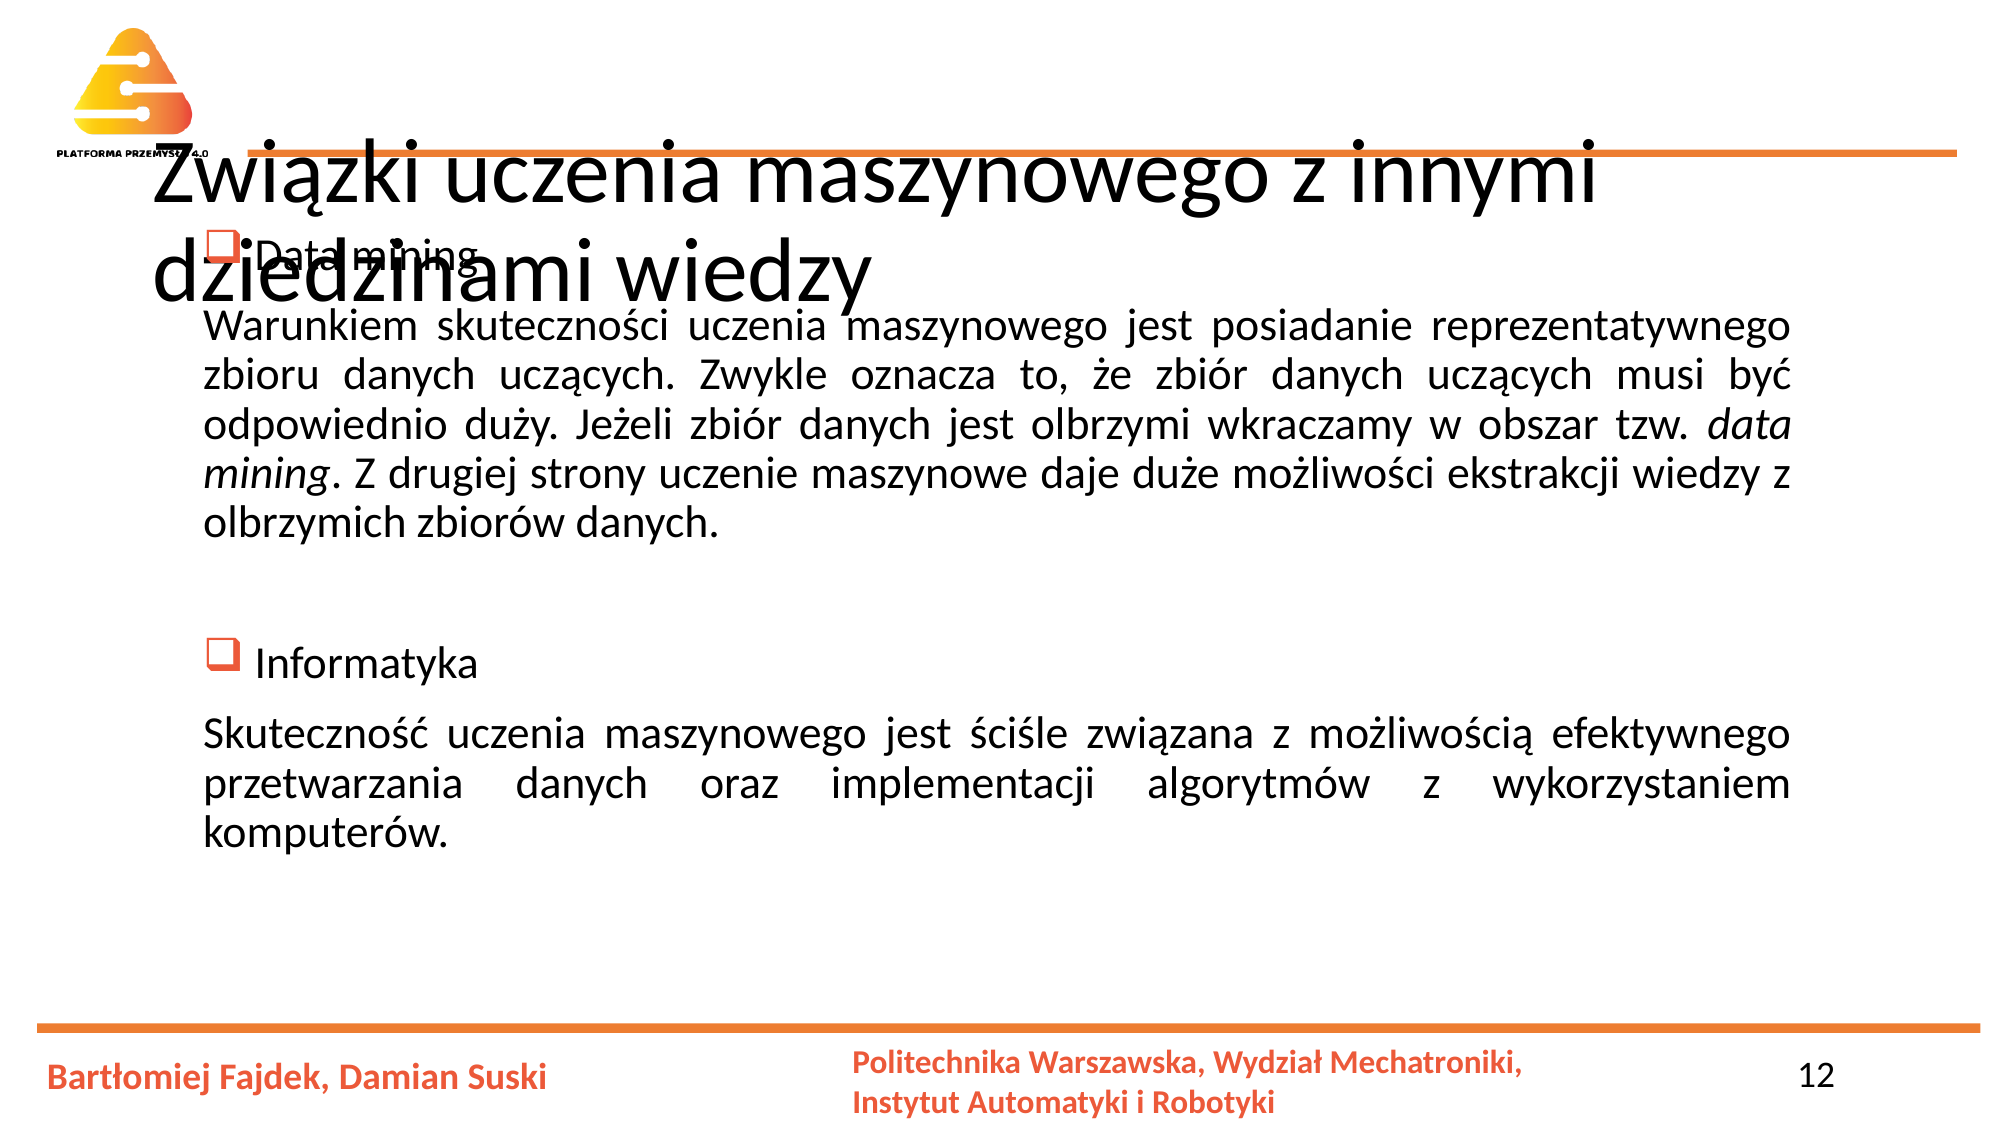

# Związki uczenia maszynowego z innymi dziedzinami wiedzy
 Data mining
Warunkiem skuteczności uczenia maszynowego jest posiadanie reprezentatywnego zbioru danych uczących. Zwykle oznacza to, że zbiór danych uczących musi być odpowiednio duży. Jeżeli zbiór danych jest olbrzymi wkraczamy w obszar tzw. data mining. Z drugiej strony uczenie maszynowe daje duże możliwości ekstrakcji wiedzy z olbrzymich zbiorów danych.

 Informatyka
Skuteczność uczenia maszynowego jest ściśle związana z możliwością efektywnego przetwarzania danych oraz implementacji algorytmów z wykorzystaniem komputerów.
12